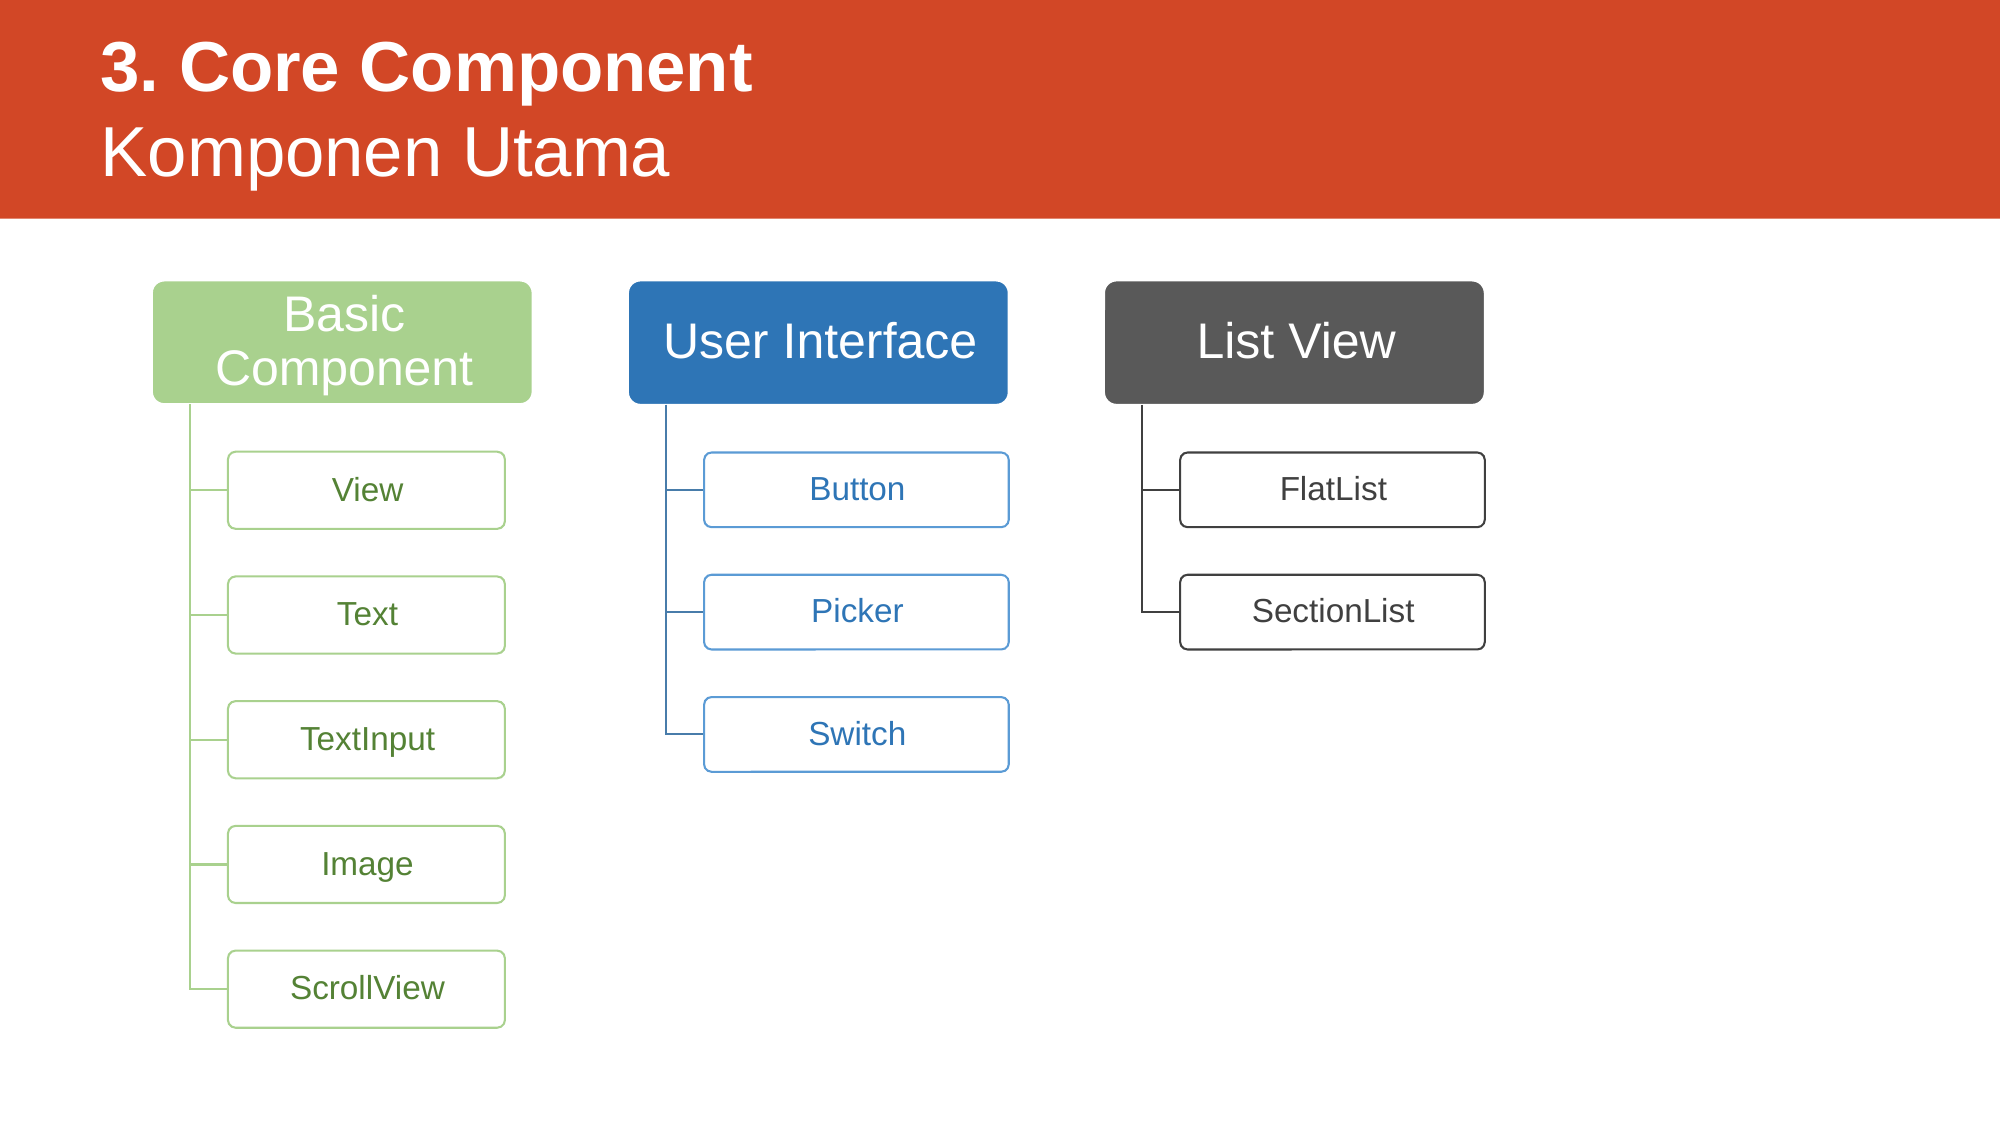

# 3. Core Component Komponen Utama

Basic Component
View
Text
TextInput
Image
ScrollView
User Interface
Button
Picker
Switch
List View
FlatList
SectionList